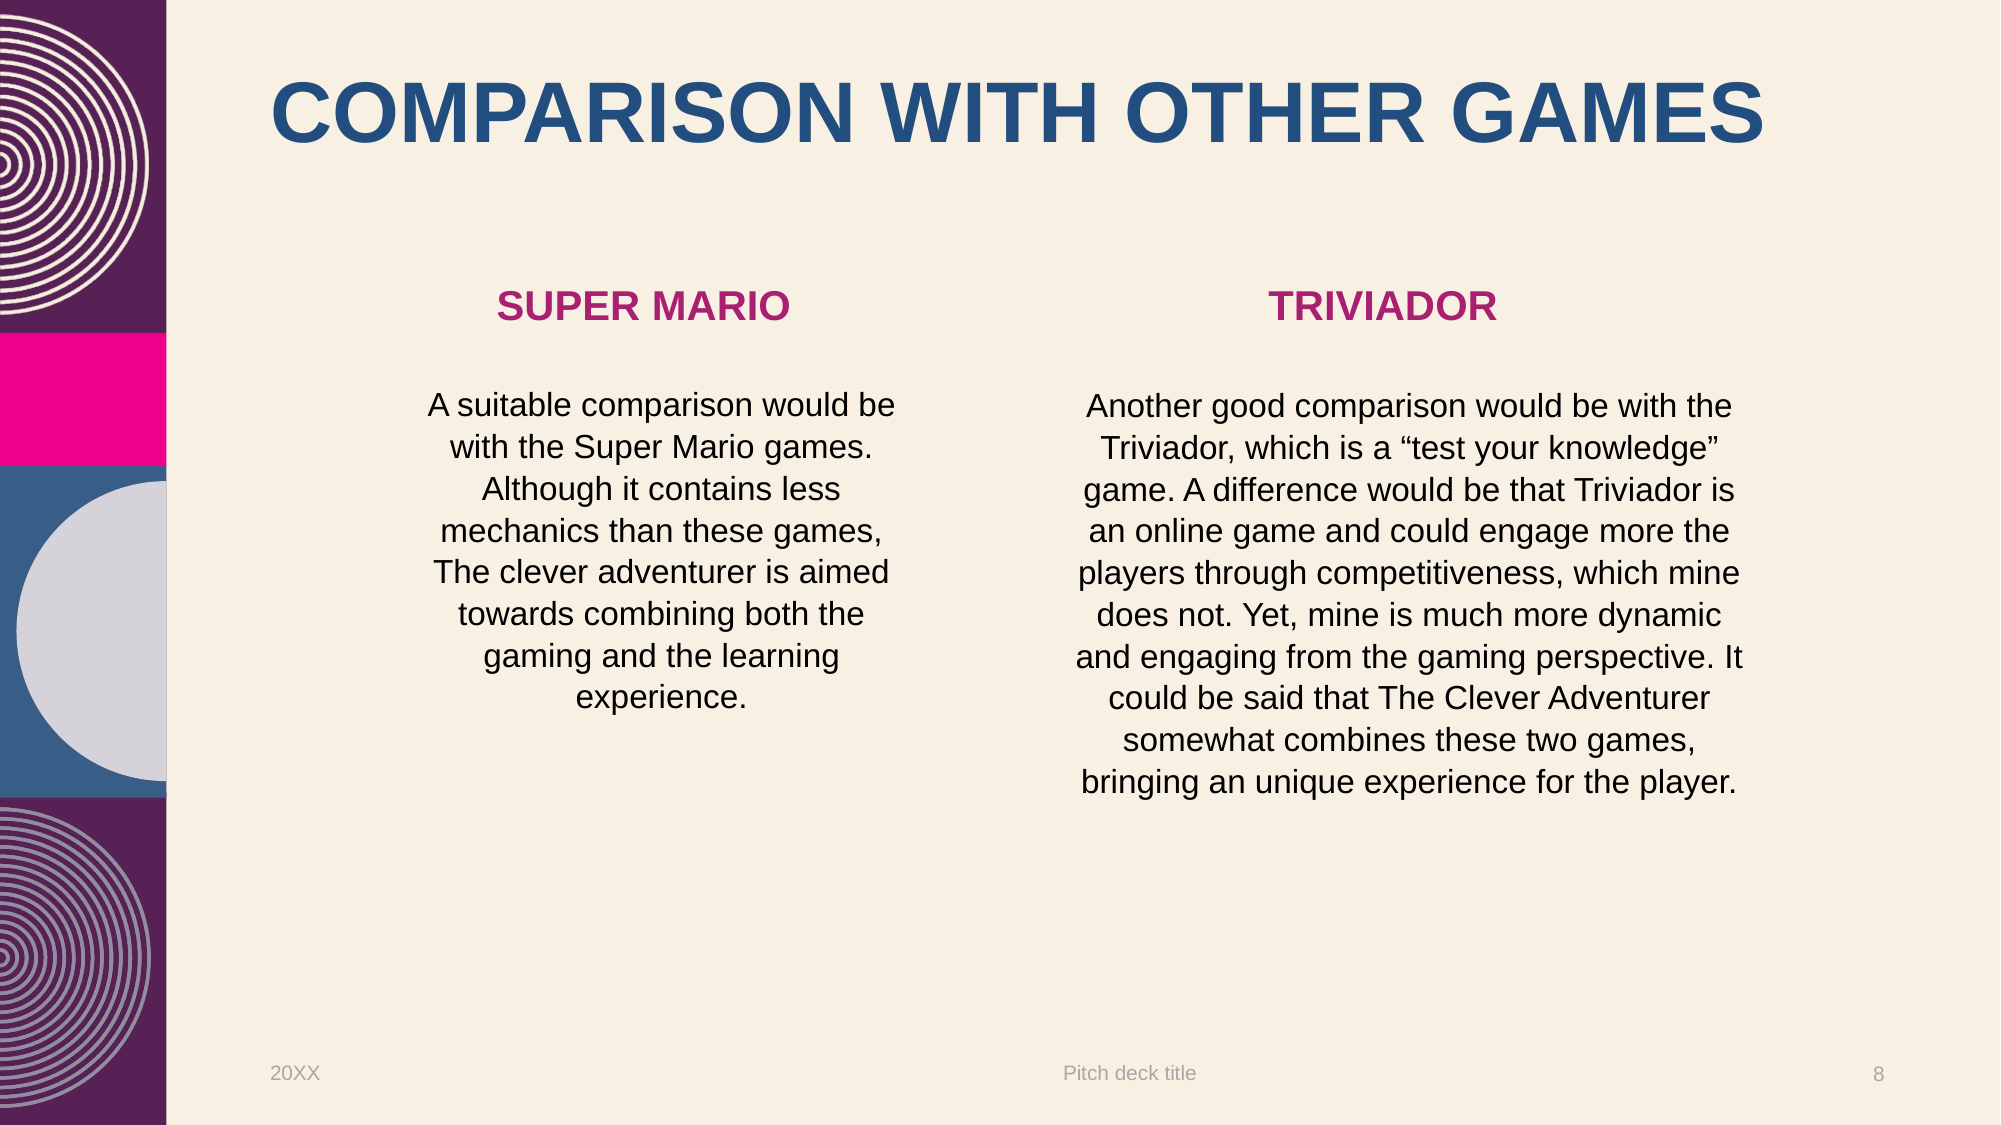

# COMPARISON with other games
triviador
Super Mario
A suitable comparison would be with the Super Mario games. Although it contains less mechanics than these games, The clever adventurer is aimed towards combining both the gaming and the learning experience.

Another good comparison would be with the Triviador, which is a “test your knowledge” game. A difference would be that Triviador is an online game and could engage more the players through competitiveness, which mine does not. Yet, mine is much more dynamic and engaging from the gaming perspective. It could be said that The Clever Adventurer somewhat combines these two games, bringing an unique experience for the player.
Pitch deck title
20XX
8